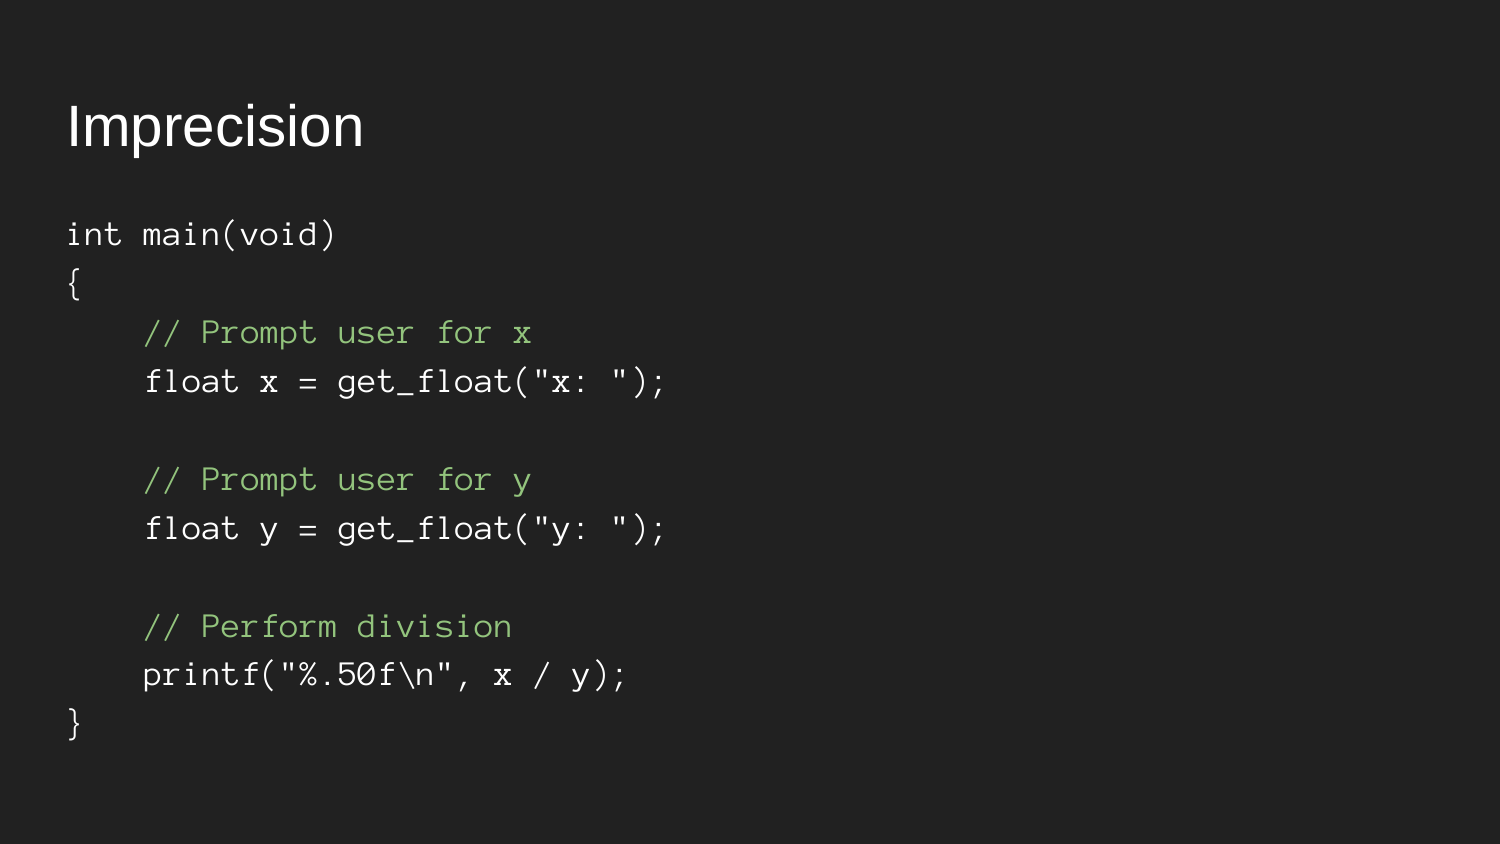

# Imprecision
int main(void)
{
    // Prompt user for x
    float x = get_float("x: ");

    // Prompt user for y
    float y = get_float("y: ");

    // Perform division
    printf("%.50f\n", x / y);
}